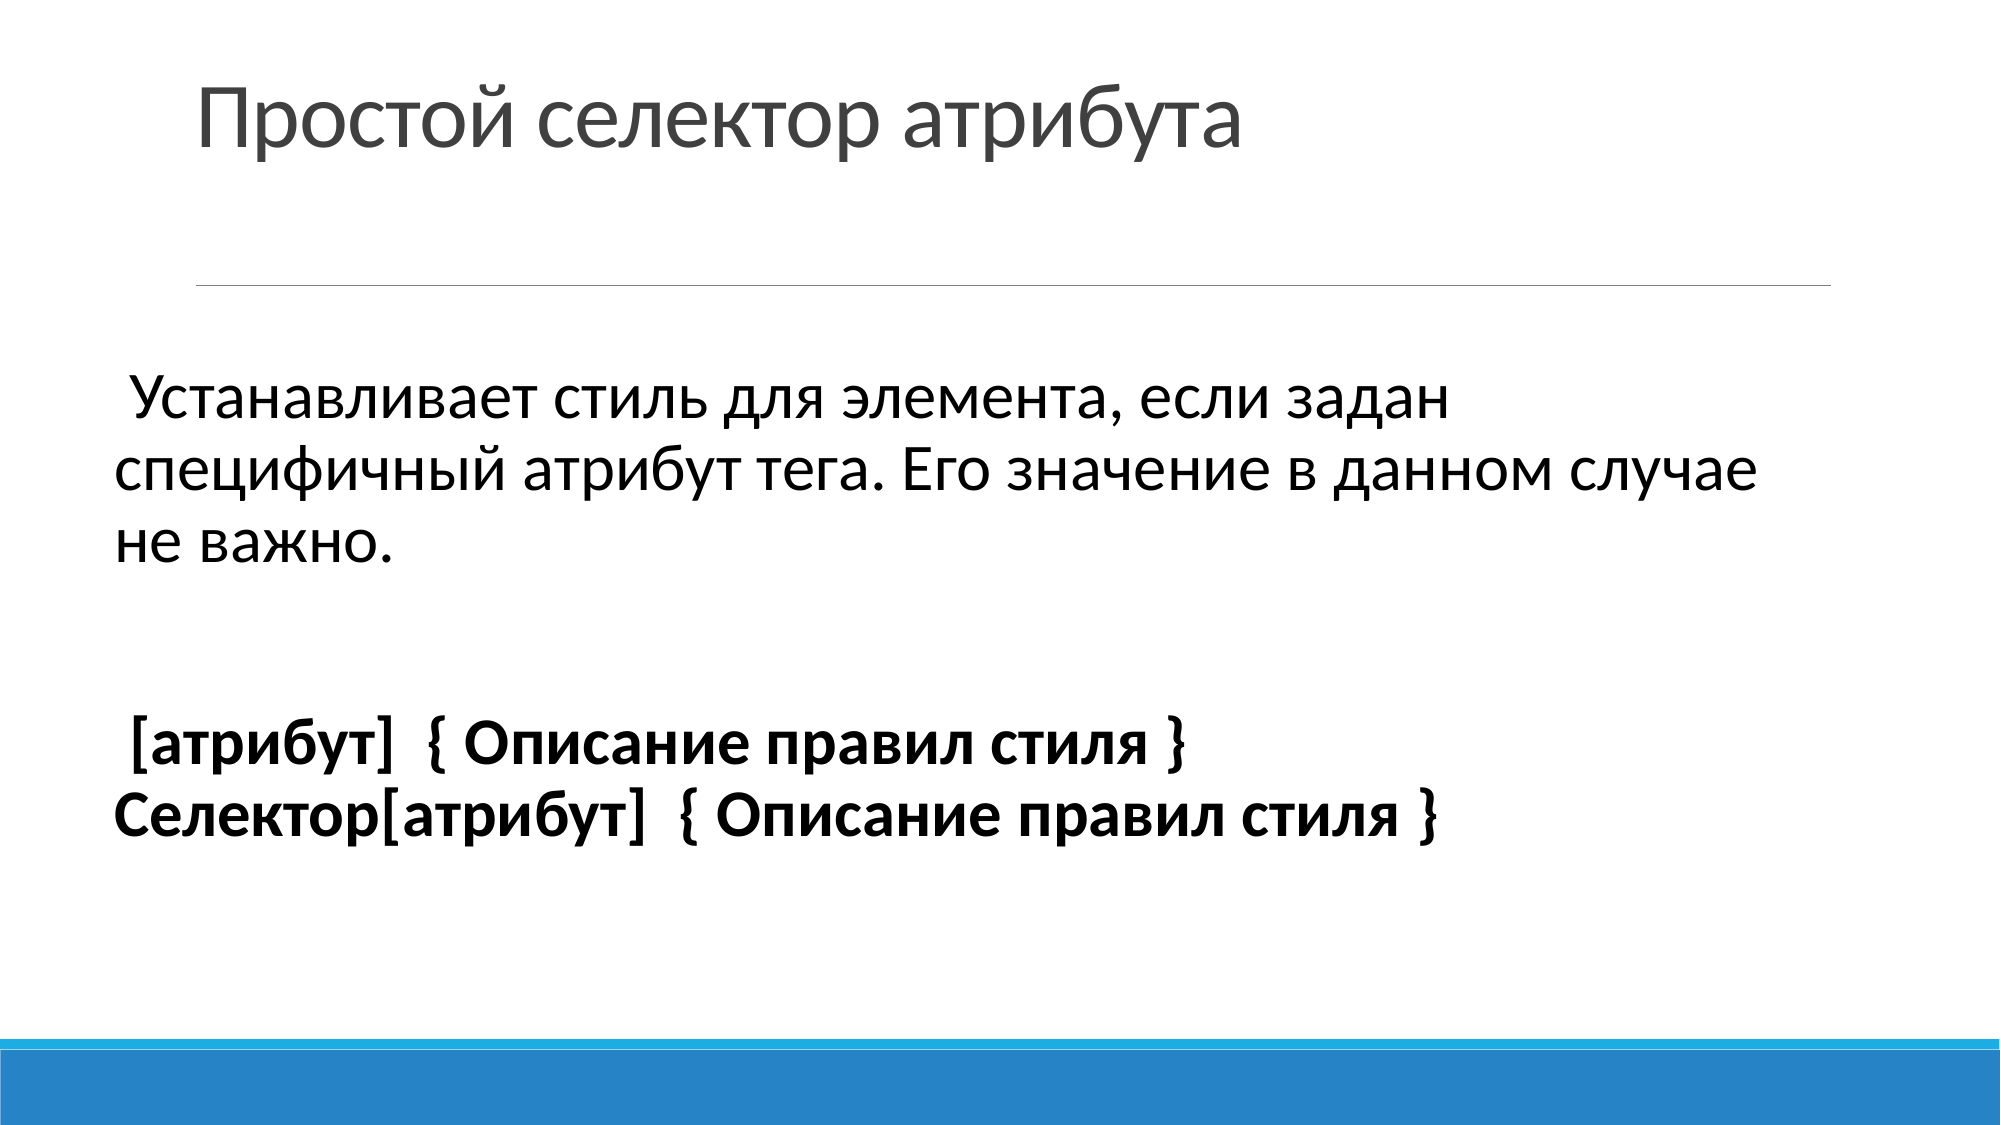

# Простой селектор атрибута
Устанавливает стиль для элемента, если задан специфичный атрибут тега. Его значение в данном случае не важно.

[атрибут]  { Описание правил стиля }
Селектор[атрибут]  { Описание правил стиля }